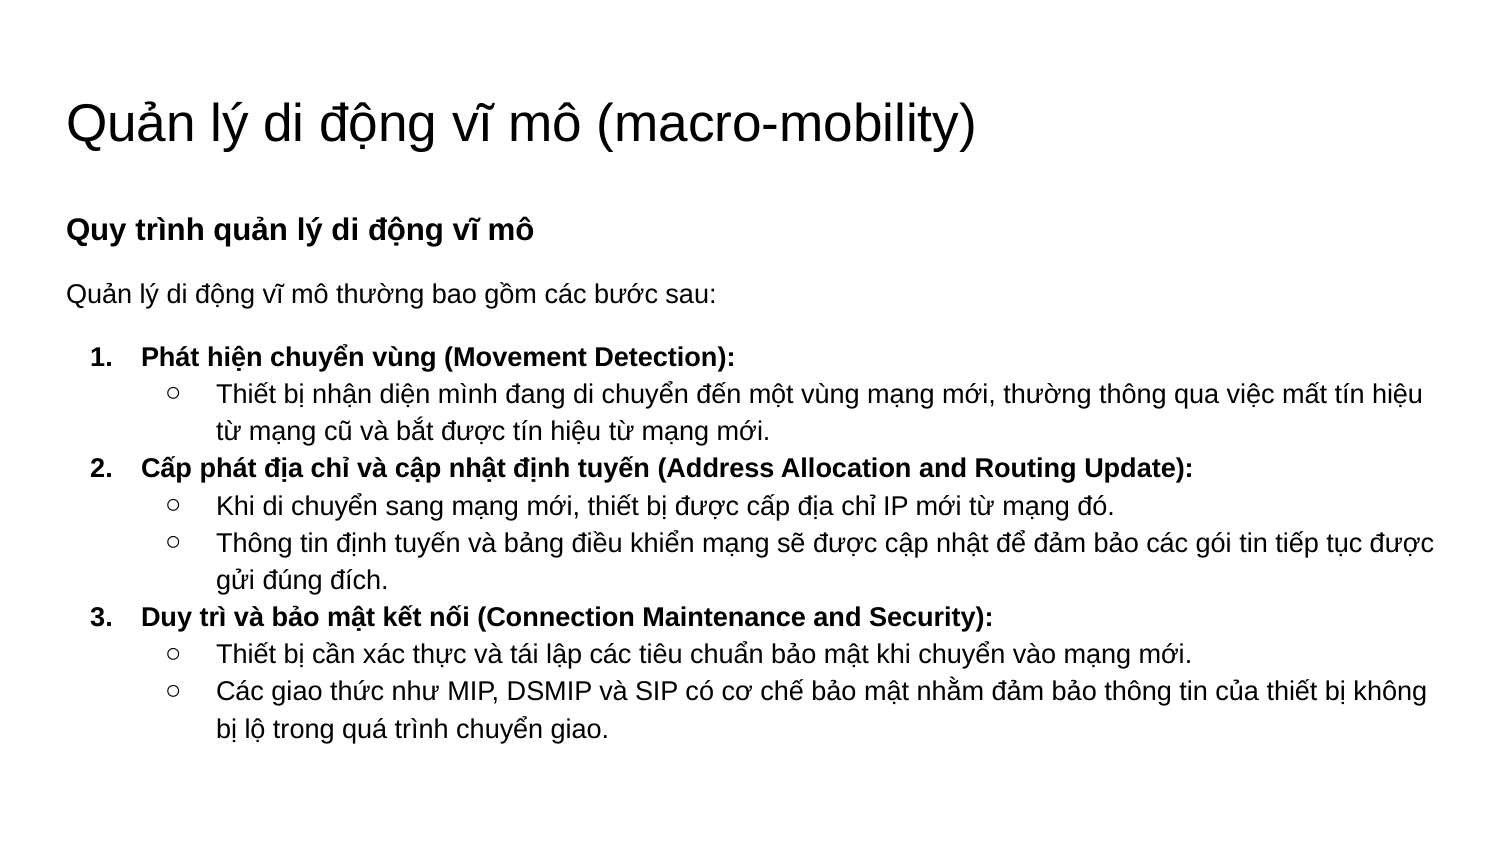

# Quản lý di động vĩ mô (macro-mobility)
Quy trình quản lý di động vĩ mô
Quản lý di động vĩ mô thường bao gồm các bước sau:
Phát hiện chuyển vùng (Movement Detection):
Thiết bị nhận diện mình đang di chuyển đến một vùng mạng mới, thường thông qua việc mất tín hiệu từ mạng cũ và bắt được tín hiệu từ mạng mới.
Cấp phát địa chỉ và cập nhật định tuyến (Address Allocation and Routing Update):
Khi di chuyển sang mạng mới, thiết bị được cấp địa chỉ IP mới từ mạng đó.
Thông tin định tuyến và bảng điều khiển mạng sẽ được cập nhật để đảm bảo các gói tin tiếp tục được gửi đúng đích.
Duy trì và bảo mật kết nối (Connection Maintenance and Security):
Thiết bị cần xác thực và tái lập các tiêu chuẩn bảo mật khi chuyển vào mạng mới.
Các giao thức như MIP, DSMIP và SIP có cơ chế bảo mật nhằm đảm bảo thông tin của thiết bị không bị lộ trong quá trình chuyển giao.